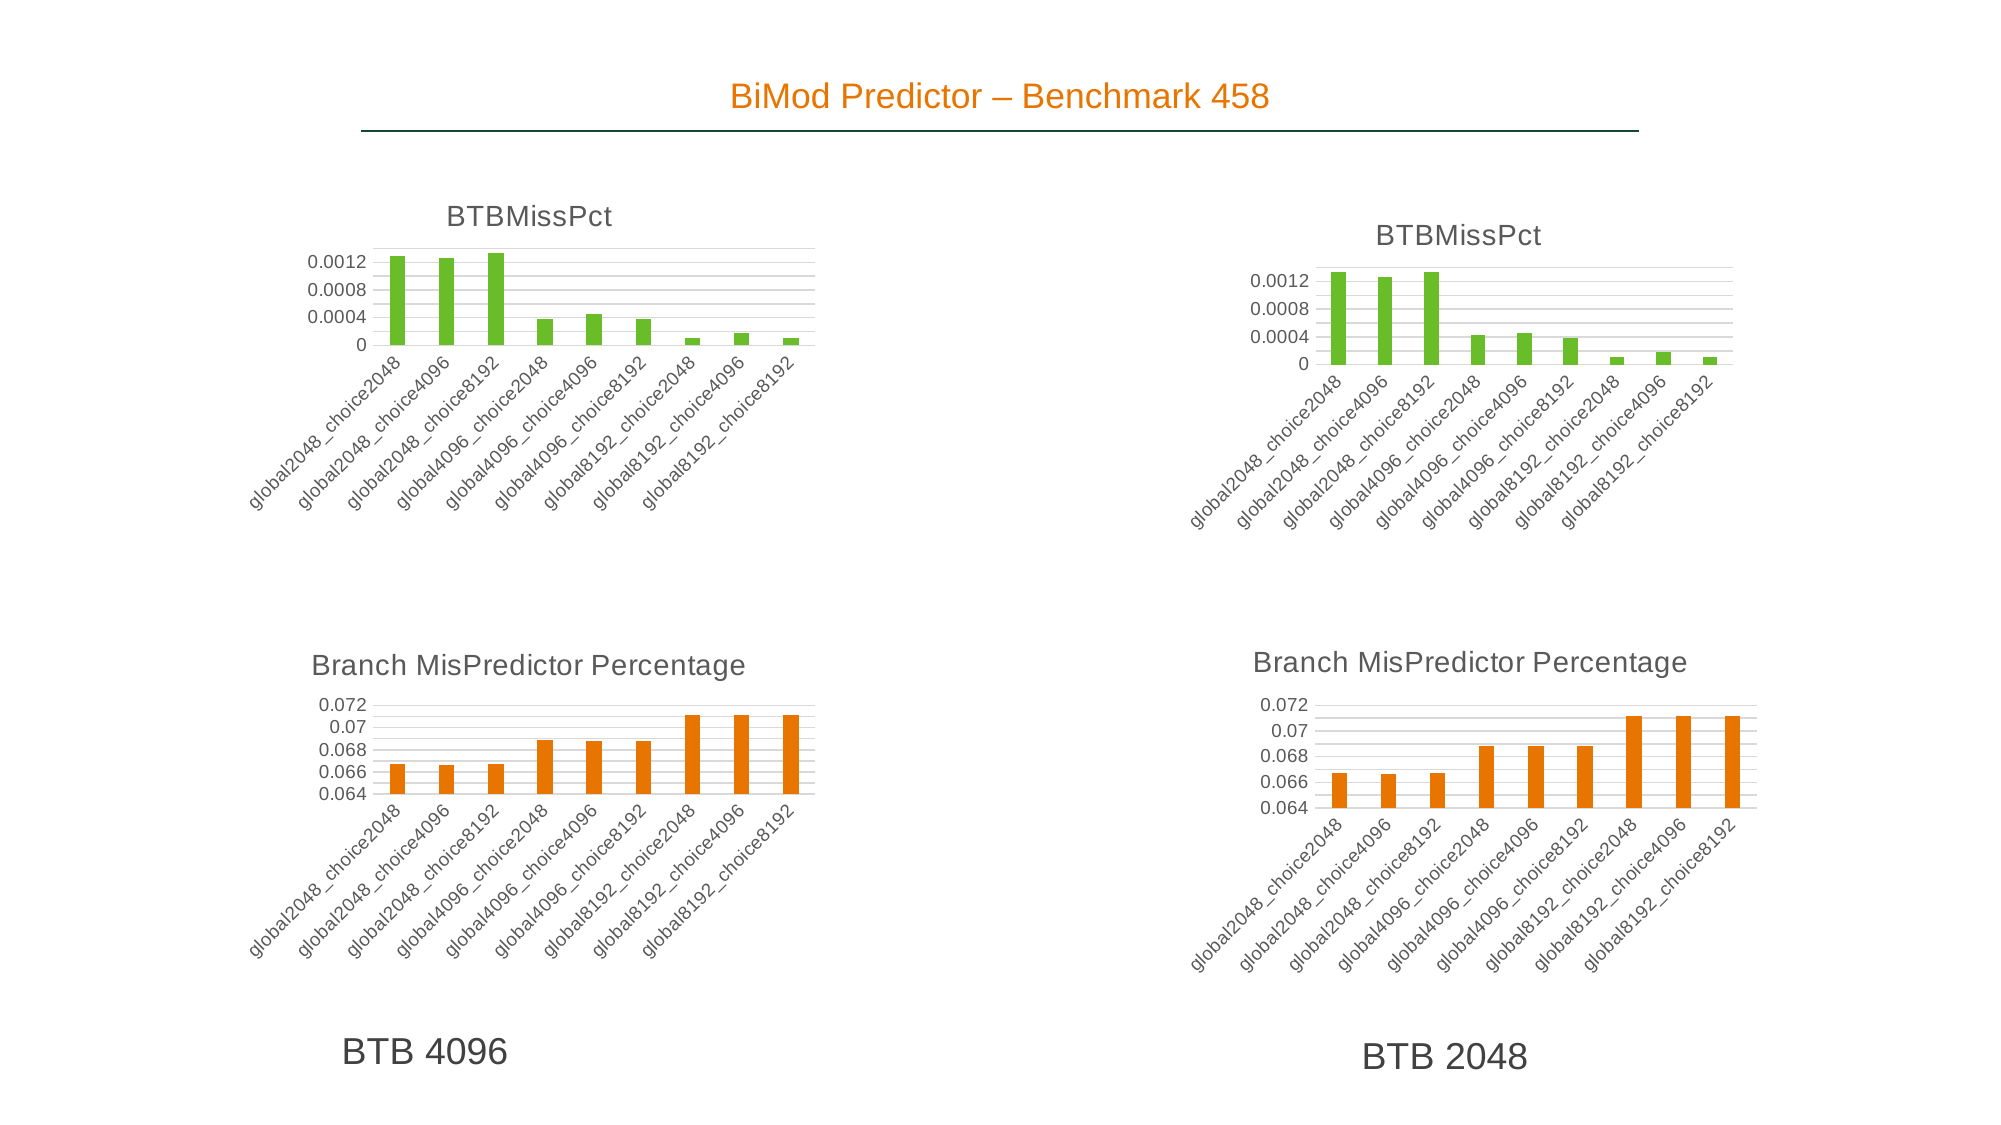

BiMod Predictor – Benchmark 458

### Chart:

| Category | BTBMissPct |
|---|---|
| global2048_choice2048 | 0.001298 |
| global2048_choice4096 | 0.001263 |
| global2048_choice8192 | 0.001333 |
| global4096_choice2048 | 0.000386 |
| global4096_choice4096 | 0.000456 |
| global4096_choice8192 | 0.000386 |
| global8192_choice2048 | 0.000105 |
| global8192_choice4096 | 0.000175 |
| global8192_choice8192 | 0.000105 |

### Chart:

| Category | BTBMissPct |
|---|---|
| global2048_choice2048 | 0.001333 |
| global2048_choice4096 | 0.001263 |
| global2048_choice8192 | 0.001333 |
| global4096_choice2048 | 0.000421 |
| global4096_choice4096 | 0.000456 |
| global4096_choice8192 | 0.000386 |
| global8192_choice2048 | 0.000105 |
| global8192_choice4096 | 0.000175 |
| global8192_choice8192 | 0.000105 |

### Chart: Branch MisPredictor Percentage

| Category | BranchMispredPercent |
|---|---|
| global2048_choice2048 | 0.066695 |
| global2048_choice4096 | 0.06666 |
| global2048_choice8192 | 0.066695 |
| global4096_choice2048 | 0.068831 |
| global4096_choice4096 | 0.068796 |
| global4096_choice8192 | 0.068796 |
| global8192_choice2048 | 0.071176 |
| global8192_choice4096 | 0.071176 |
| global8192_choice8192 | 0.071176 |

### Chart: Branch MisPredictor Percentage

| Category | BranchMispredPercent |
|---|---|
| global2048_choice2048 | 0.06673 |
| global2048_choice4096 | 0.06666 |
| global2048_choice8192 | 0.066695 |
| global4096_choice2048 | 0.068866 |
| global4096_choice4096 | 0.068796 |
| global4096_choice8192 | 0.068796 |
| global8192_choice2048 | 0.071176 |
| global8192_choice4096 | 0.071176 |
| global8192_choice8192 | 0.071176 |
BTB 4096
BTB 2048